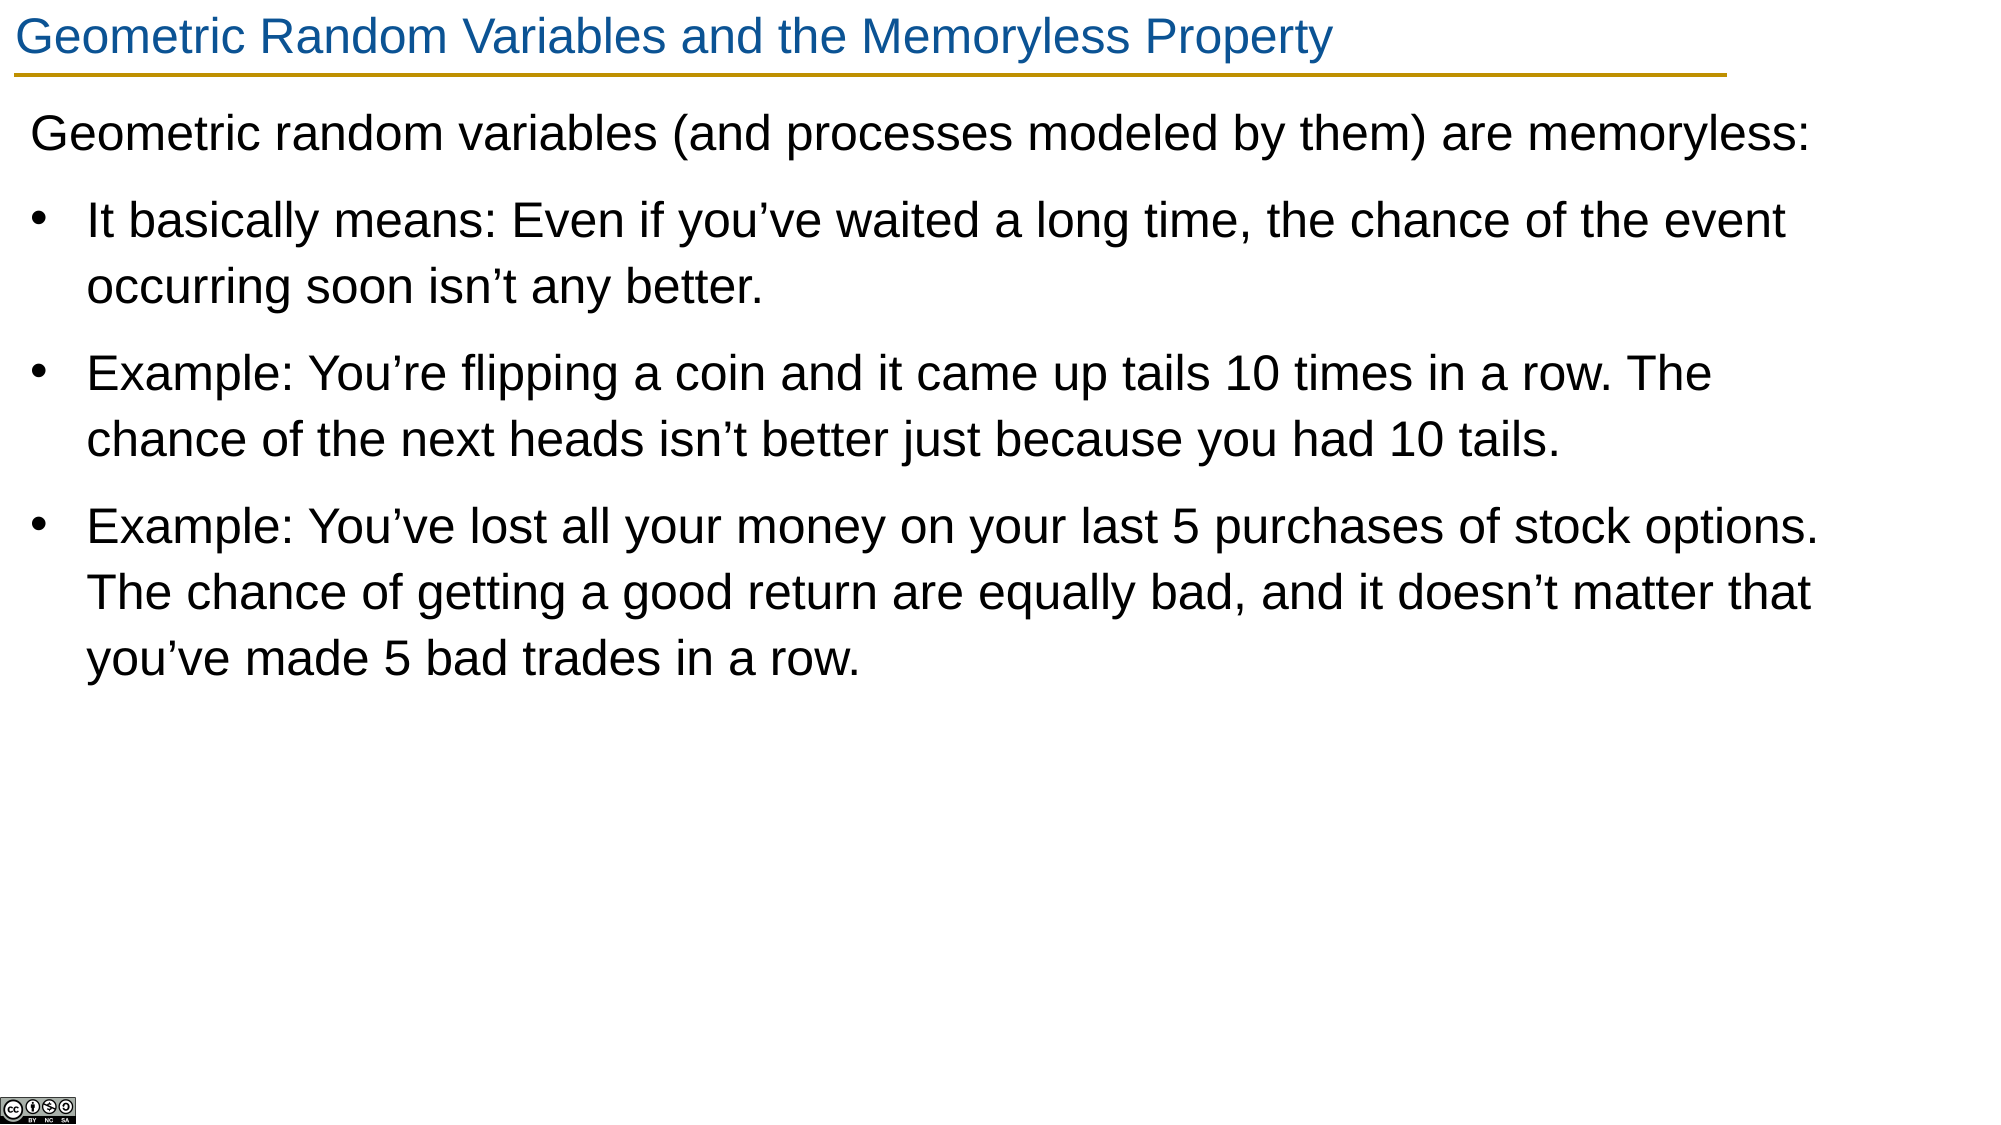

# Geometric Random Variables and the Memoryless Property
Geometric random variables (and processes modeled by them) are memoryless:
It basically means: Even if you’ve waited a long time, the chance of the event occurring soon isn’t any better.
Example: You’re flipping a coin and it came up tails 10 times in a row. The chance of the next heads isn’t better just because you had 10 tails.
Example: You’ve lost all your money on your last 5 purchases of stock options. The chance of getting a good return are equally bad, and it doesn’t matter that you’ve made 5 bad trades in a row.